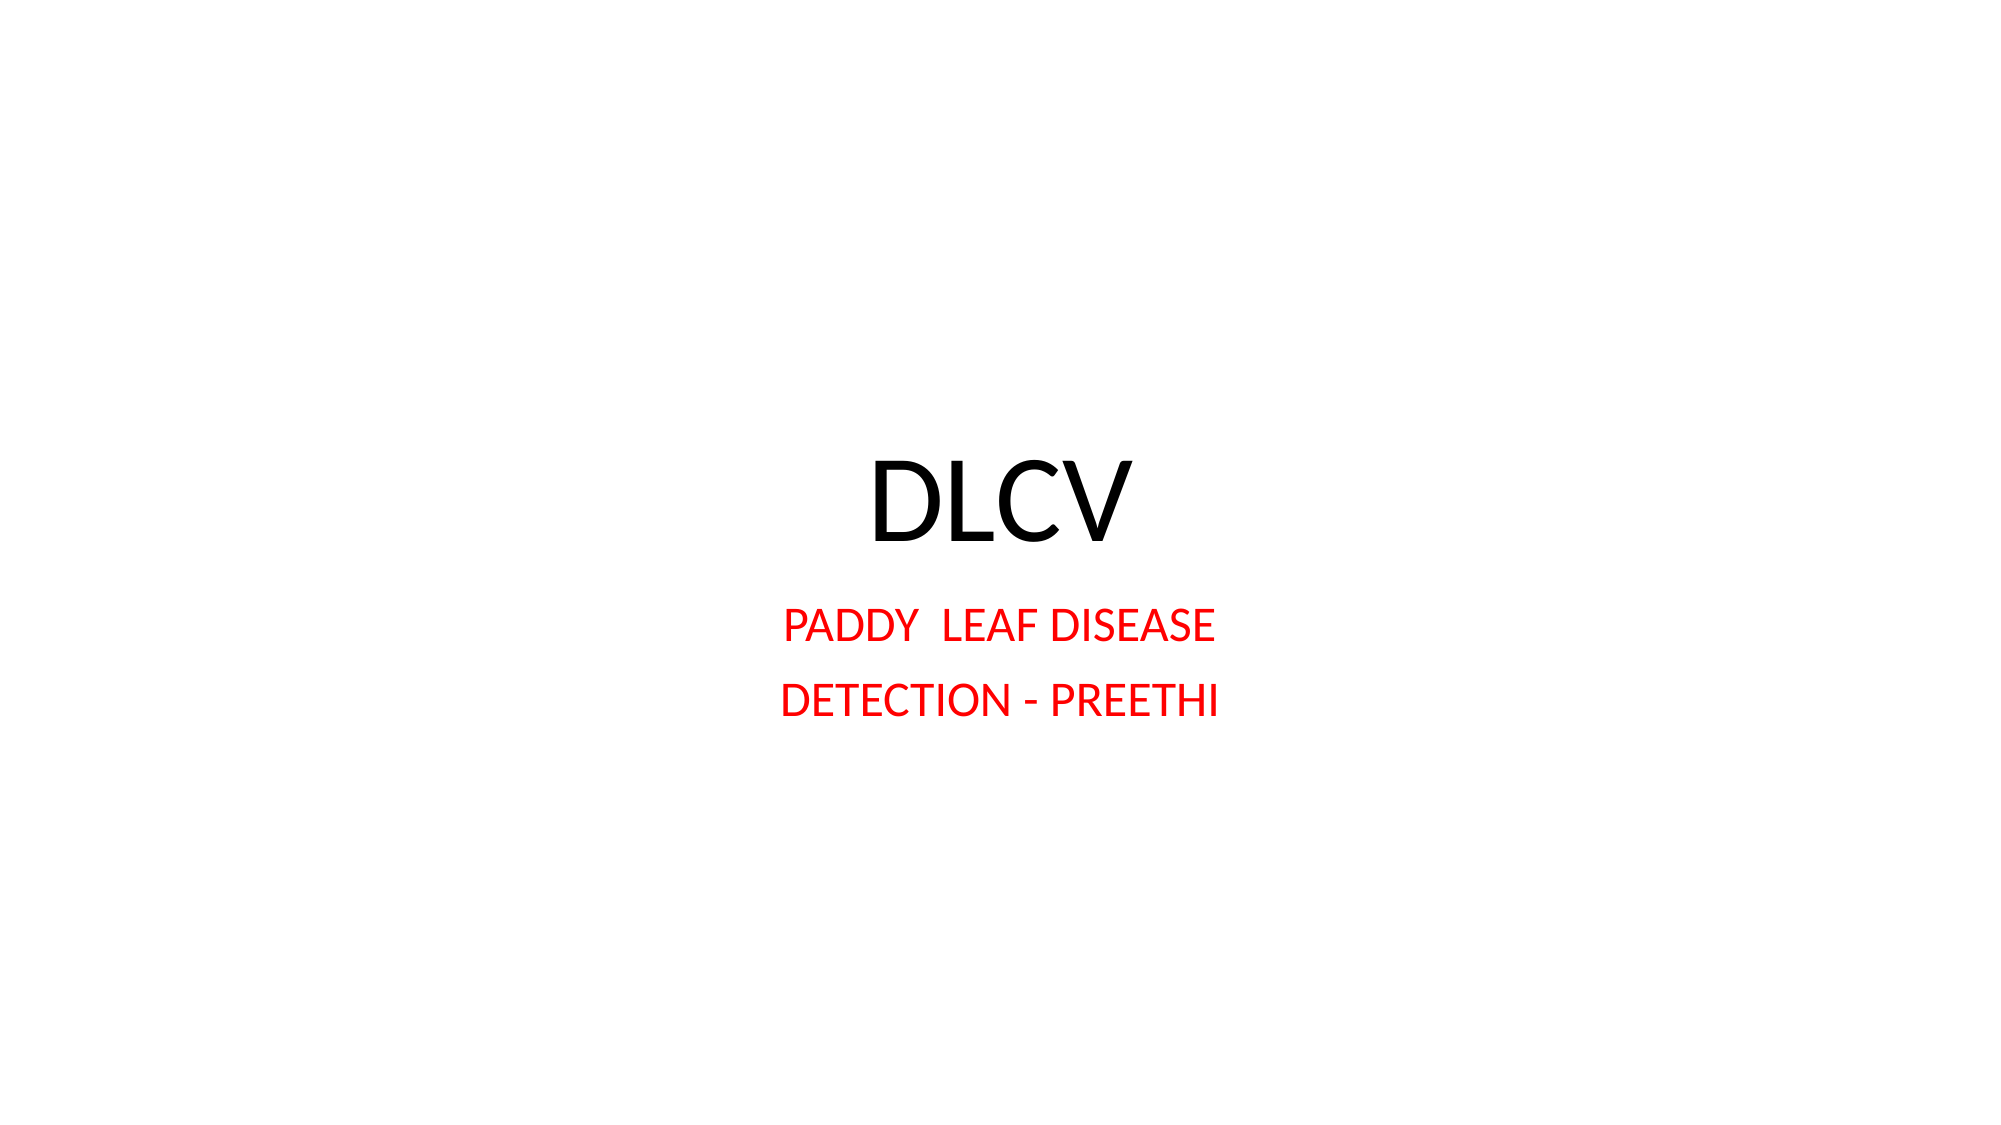

# DLCV
PADDY  LEAF DISEASE
DETECTION - PREETHI